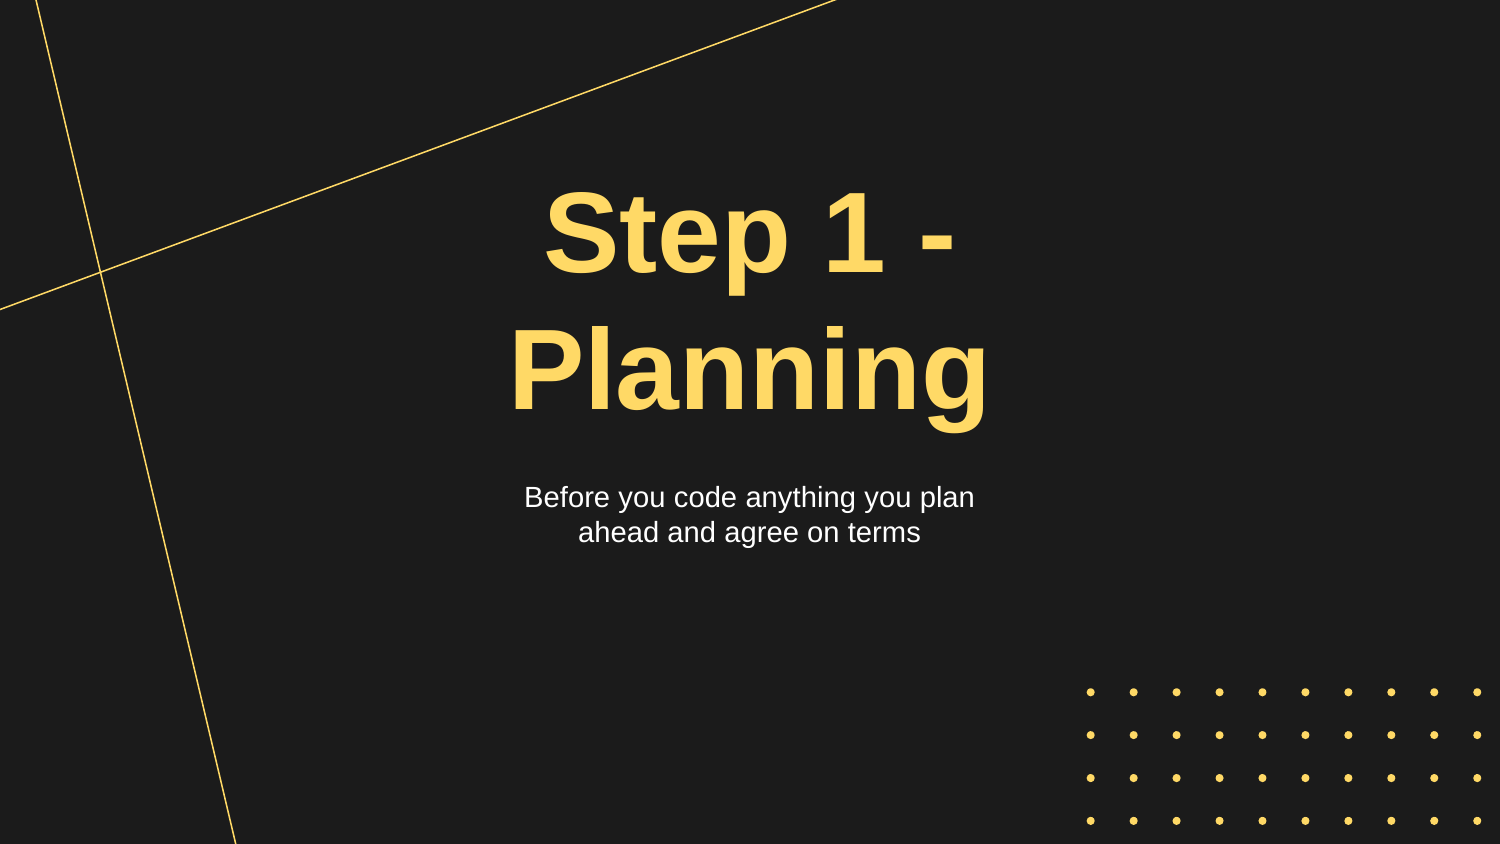

# Step 1 - Planning
Before you code anything you plan ahead and agree on terms